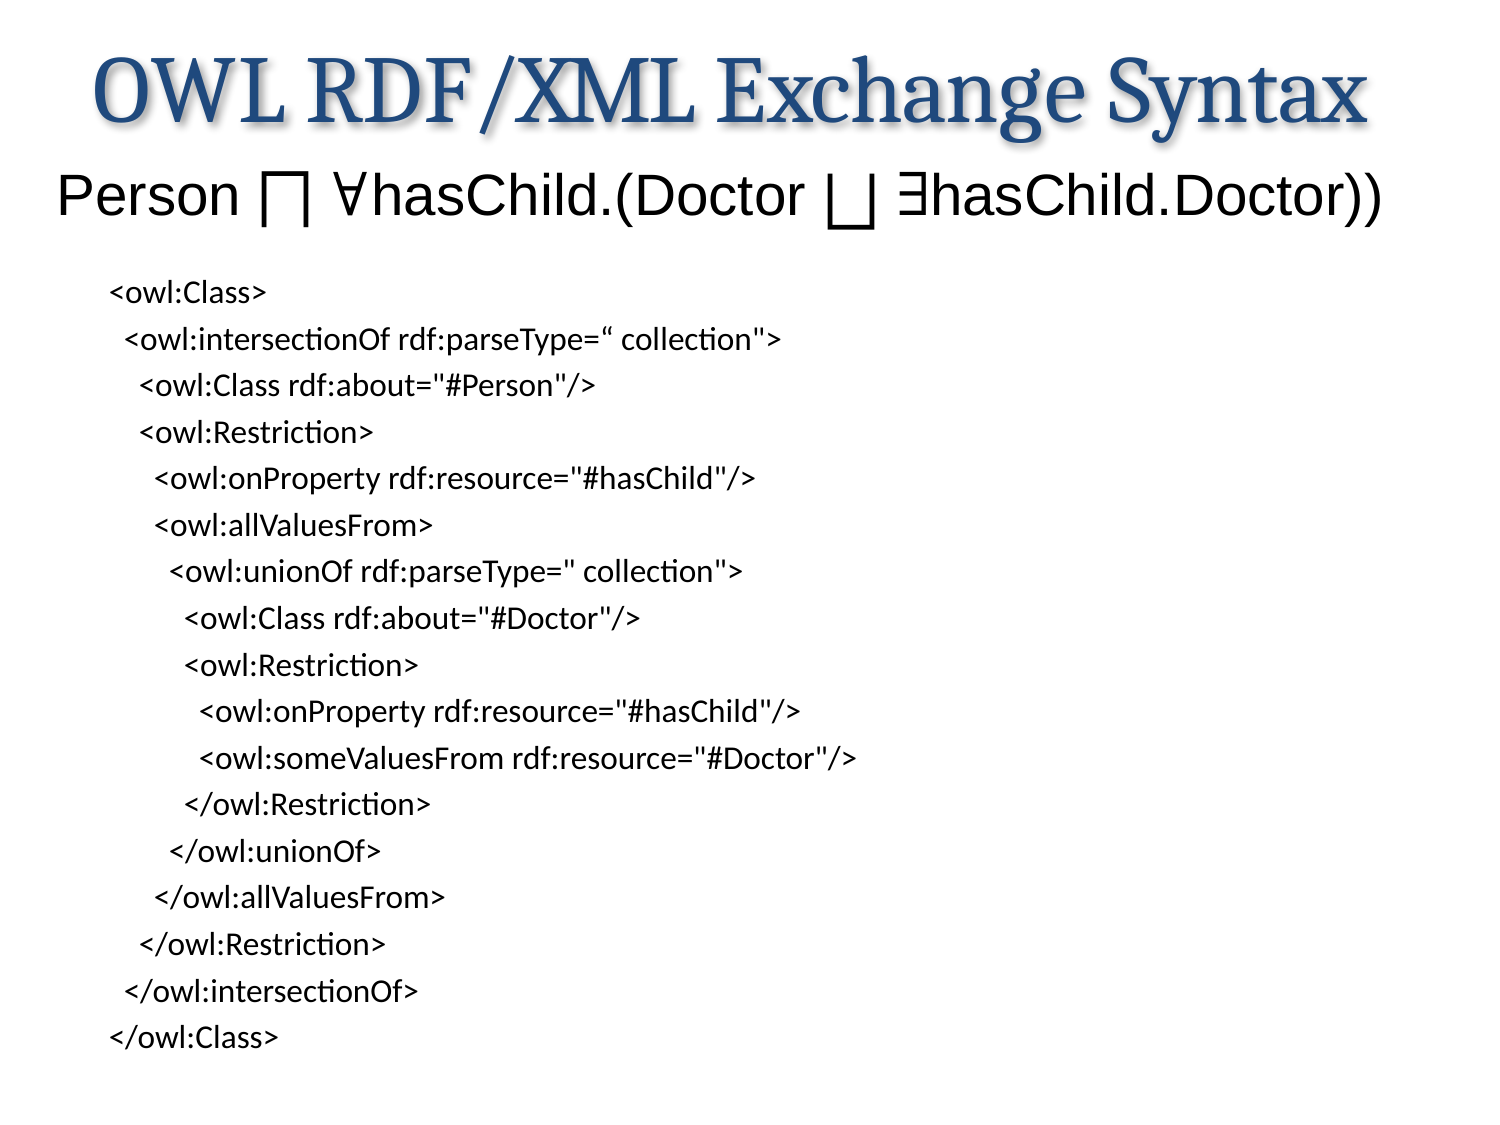

# OWL RDF/XML Exchange Syntax
Person ⨅ ∀hasChild.(Doctor ⨆ ∃hasChild.Doctor))
<owl:Class>
  <owl:intersectionOf rdf:parseType=“ collection">
    <owl:Class rdf:about="#Person"/>
    <owl:Restriction>
      <owl:onProperty rdf:resource="#hasChild"/>
      <owl:allValuesFrom>
        <owl:unionOf rdf:parseType=" collection">
          <owl:Class rdf:about="#Doctor"/>
          <owl:Restriction>
            <owl:onProperty rdf:resource="#hasChild"/>
            <owl:someValuesFrom rdf:resource="#Doctor"/>
          </owl:Restriction>
        </owl:unionOf>
      </owl:allValuesFrom>
    </owl:Restriction>
  </owl:intersectionOf>
</owl:Class>